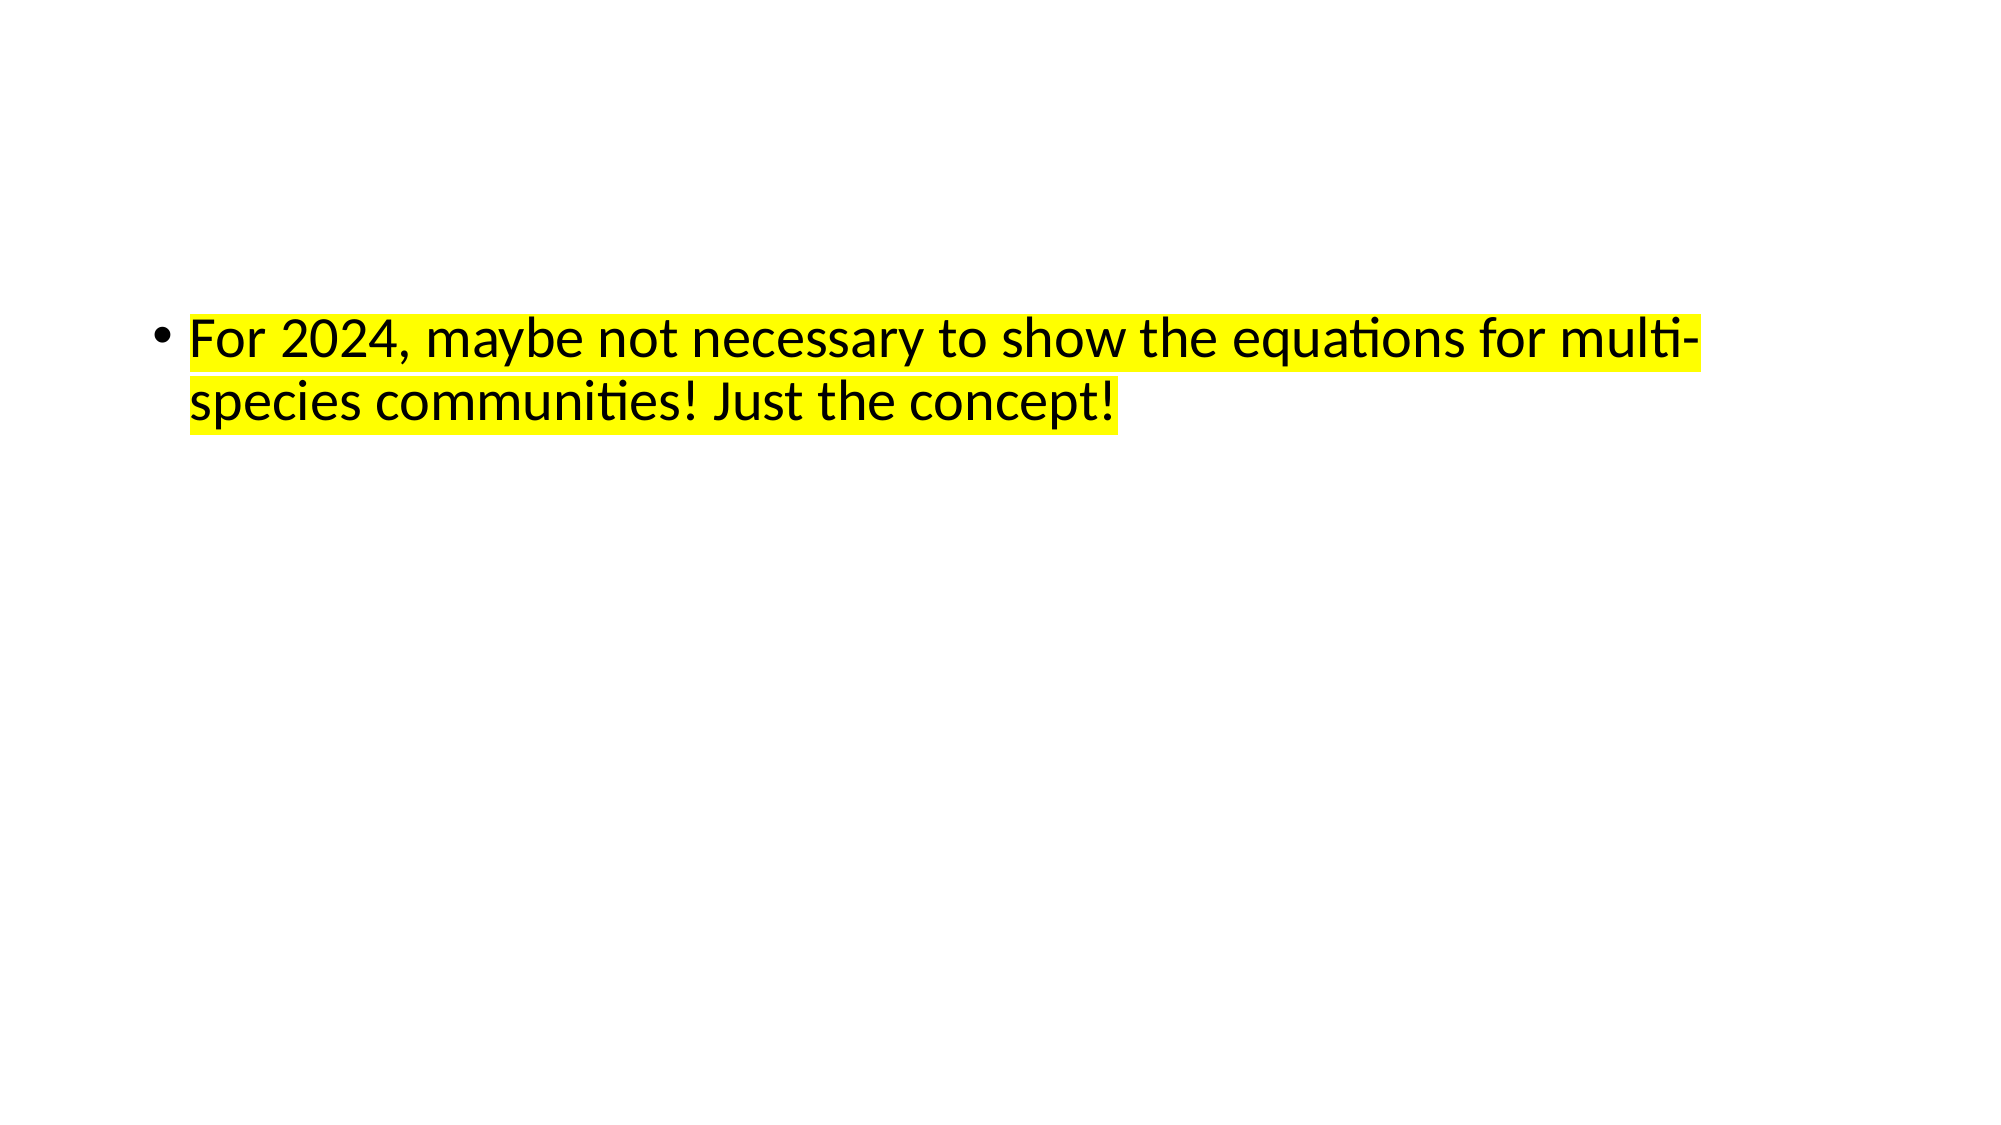

#
For 2024, maybe not necessary to show the equations for multi-species communities! Just the concept!